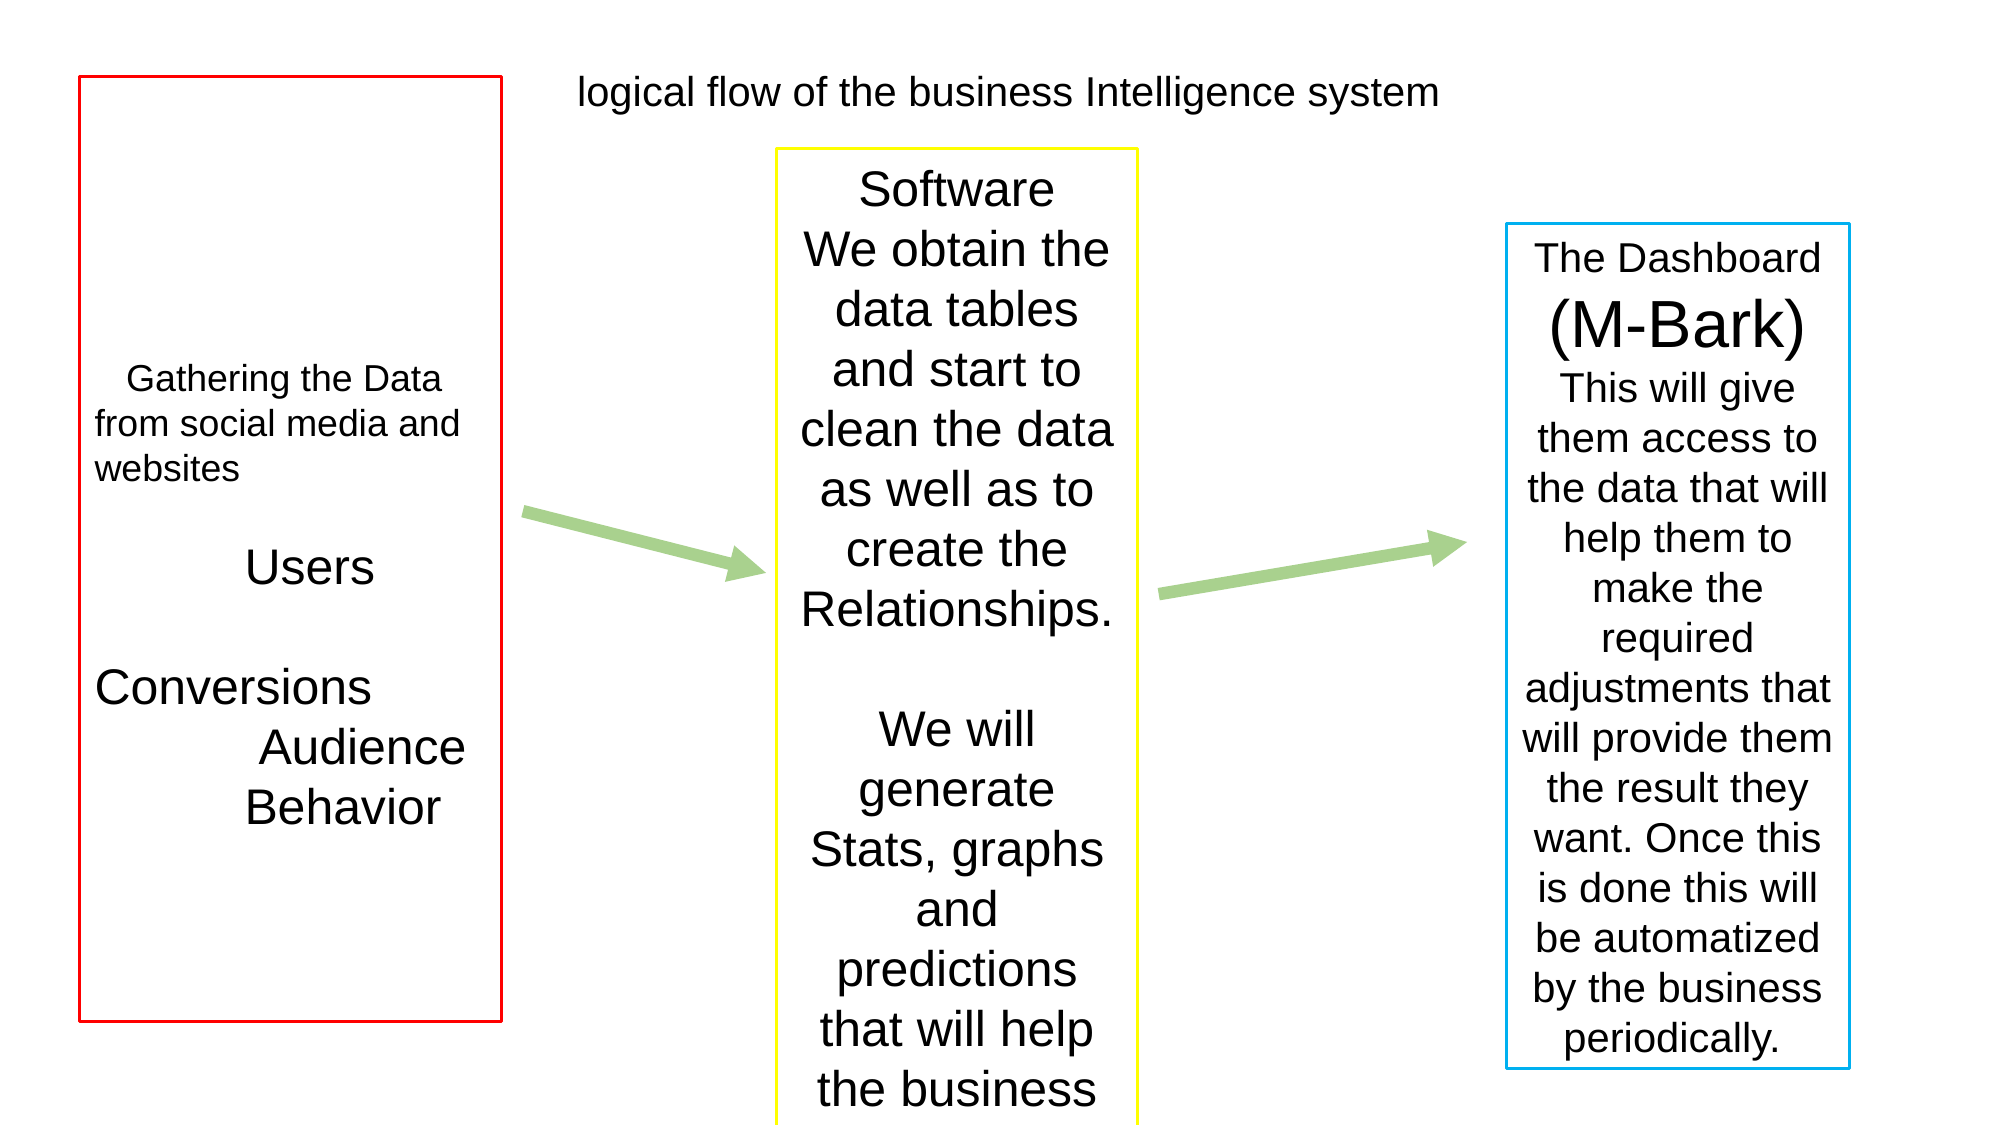

logical flow of the business Intelligence system

   Gathering the Data from social media and websites

	Users
	Conversions
	 Audience
	Behavior

Software
We obtain the data tables and start to clean the data as well as to create the Relationships.

We will generate Stats, graphs and predictions that will help the business to create brand awareness and increase their sales.

The Dashboard
(M-Bark)
This will give them access to the data that will help them to make the required adjustments that will provide them the result they want. Once this is done this will be automatized by the business periodically.